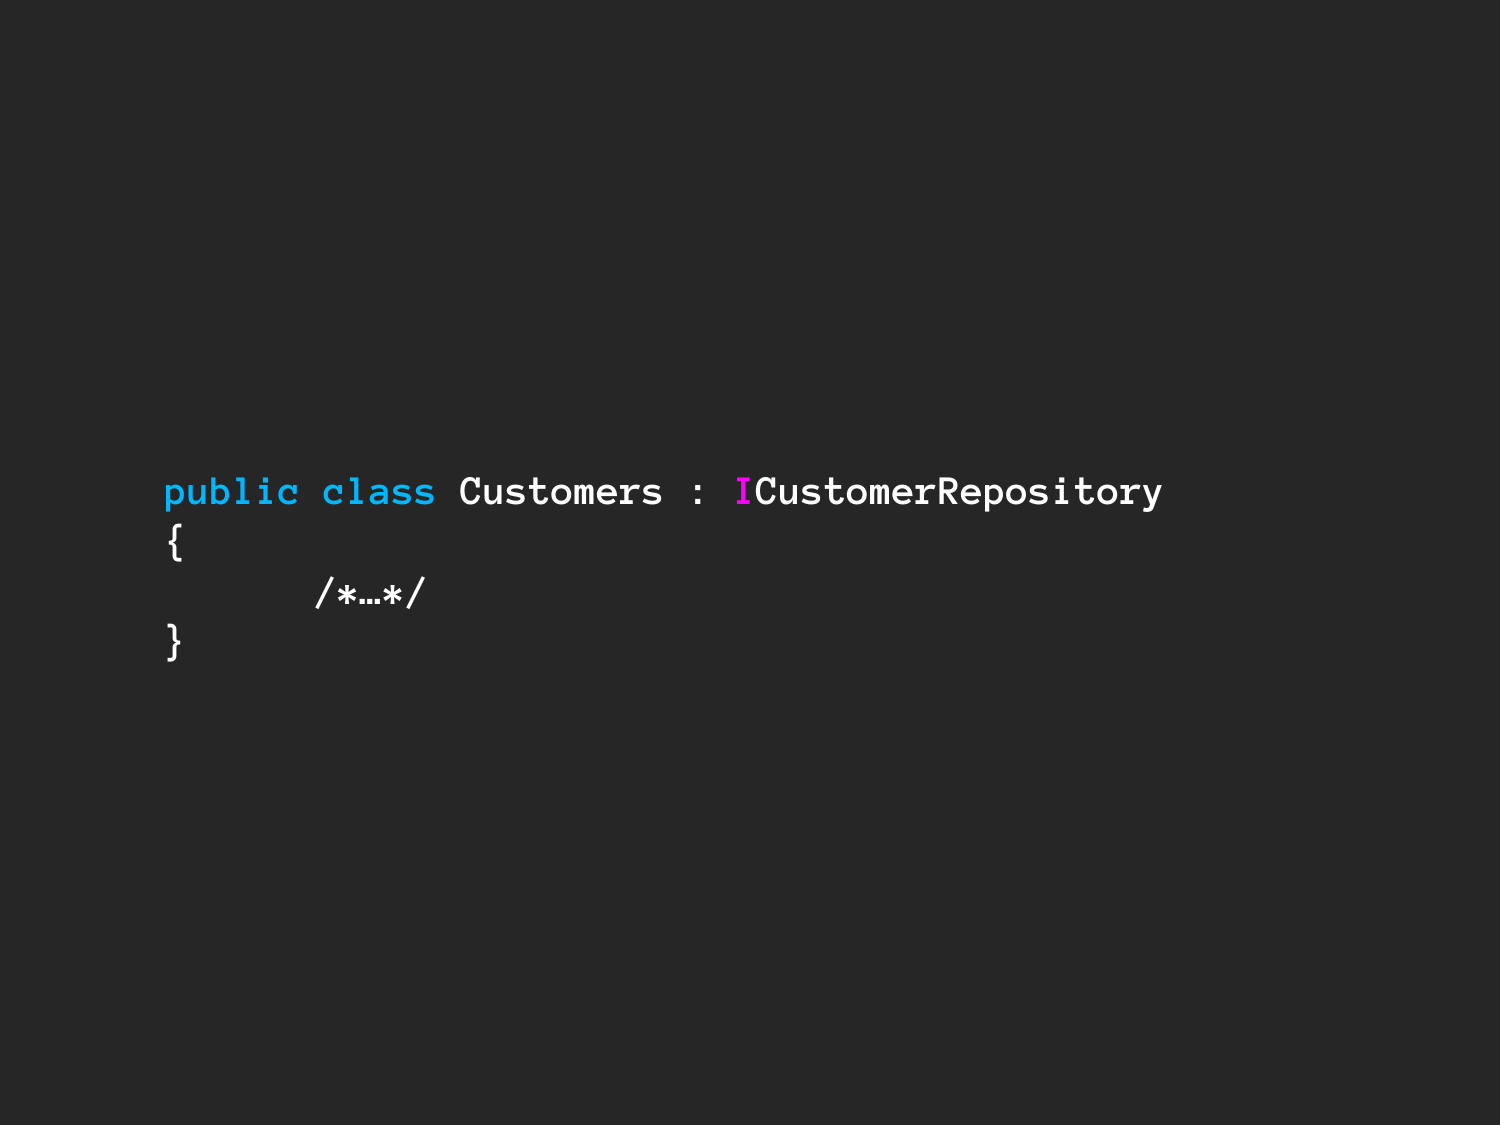

# public class Customers : ICustomerRepository { /*…*/ }